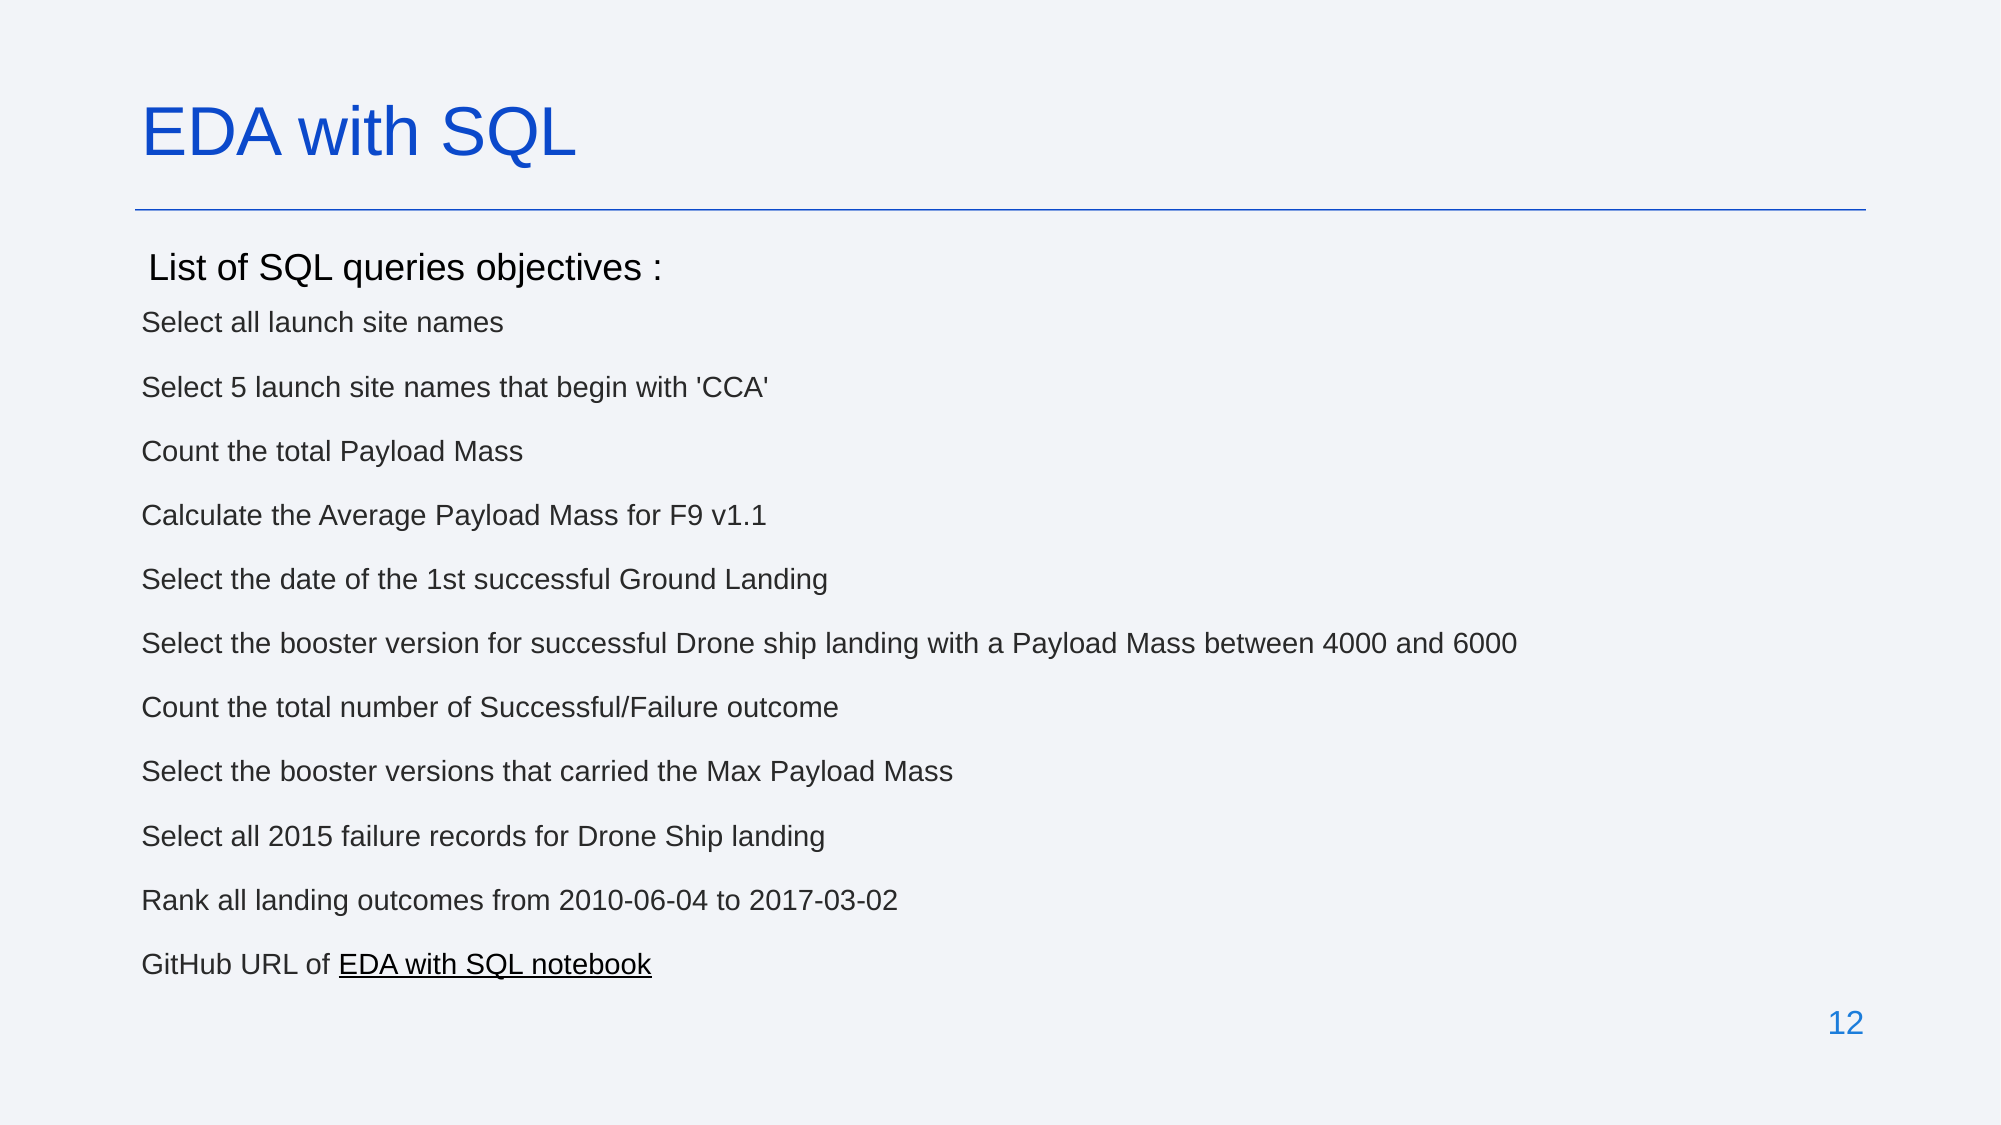

EDA with SQL
List of SQL queries objectives :
Select all launch site names
Select 5 launch site names that begin with 'CCA'
Count the total Payload Mass
Calculate the Average Payload Mass for F9 v1.1
Select the date of the 1st successful Ground Landing
Select the booster version for successful Drone ship landing with a Payload Mass between 4000 and 6000
Count the total number of Successful/Failure outcome
Select the booster versions that carried the Max Payload Mass
Select all 2015 failure records for Drone Ship landing
Rank all landing outcomes from 2010-06-04 to 2017-03-02
GitHub URL of EDA with SQL notebook

12